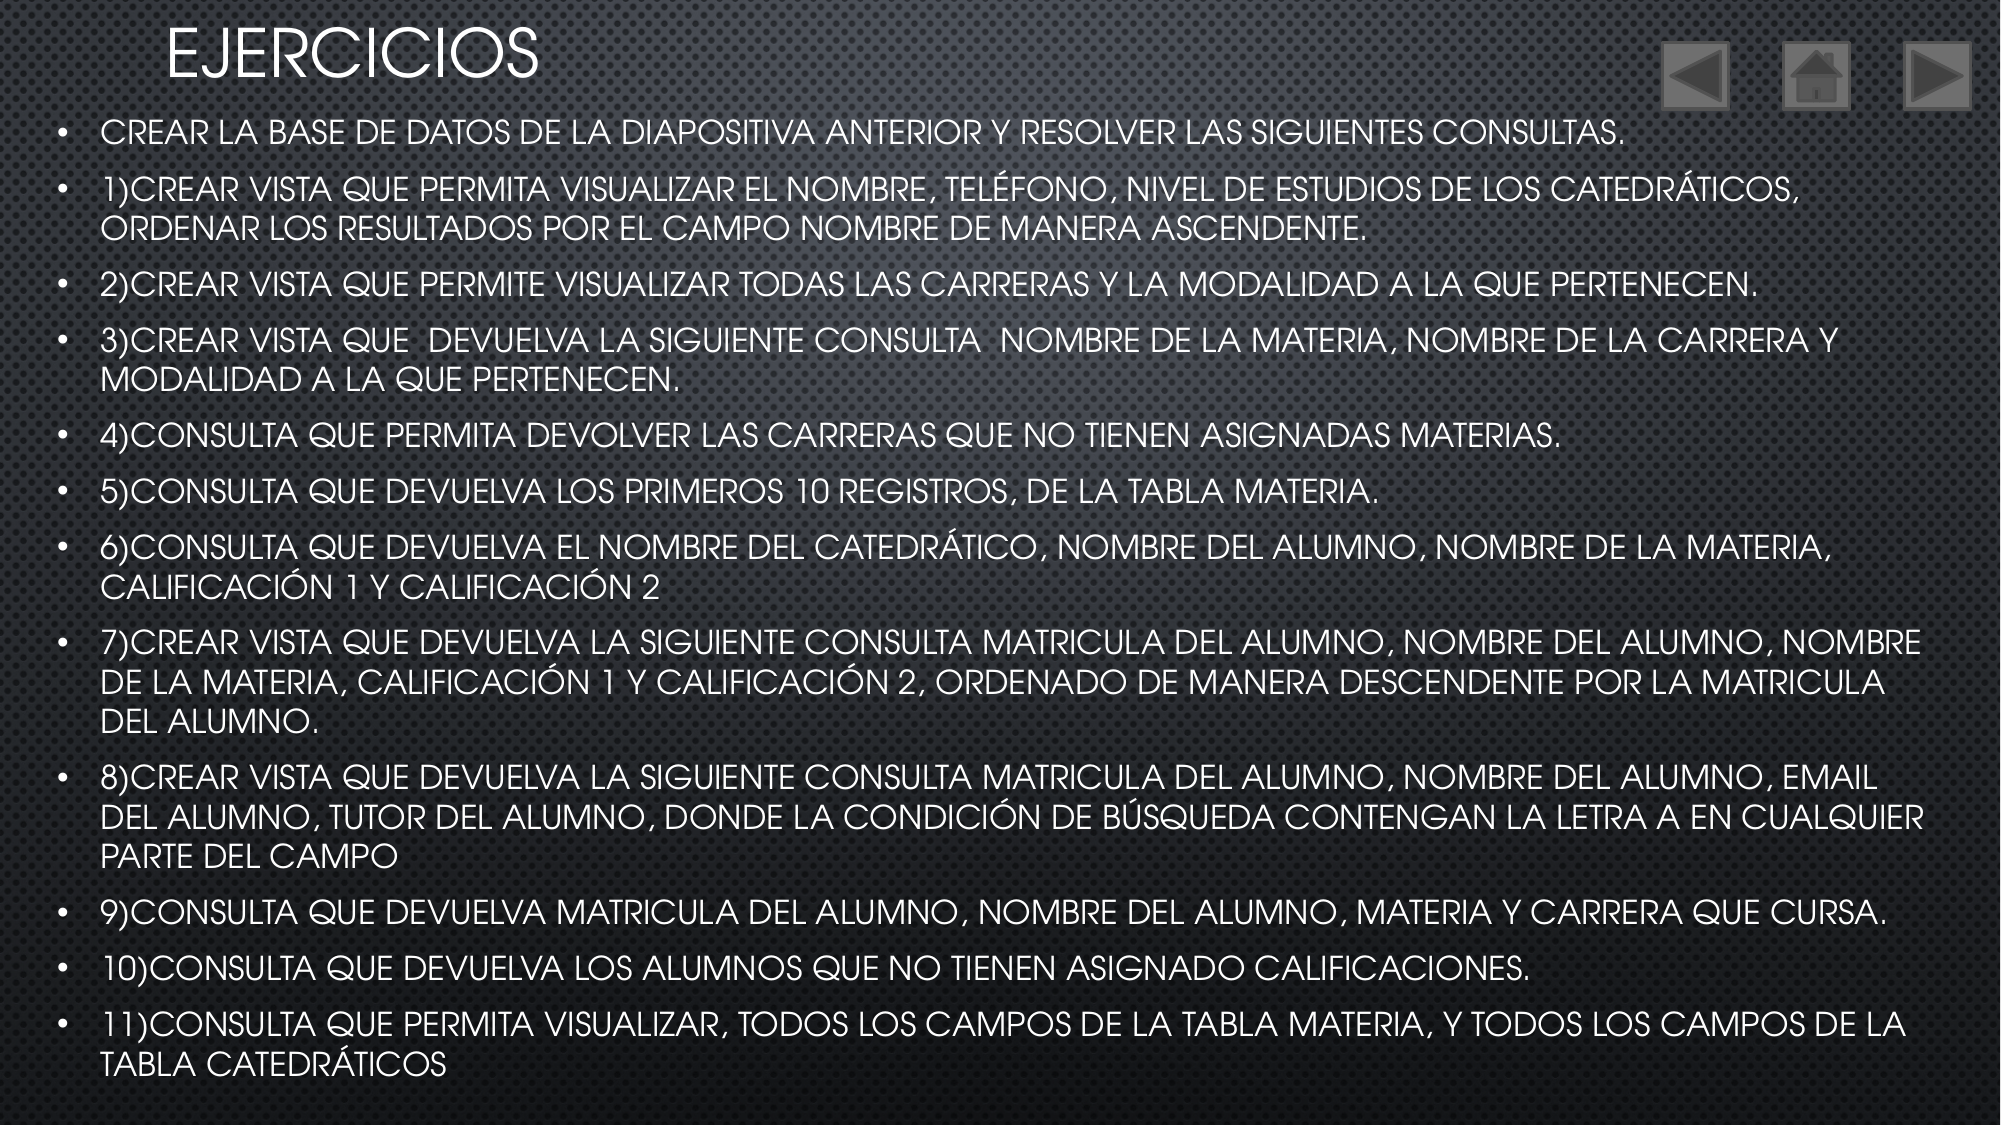

# Ejercicios

Crear la base de datos de la diapositiva anterior y resolver las siguientes consultas.
1)Crear vista que permita visualizar el nombre, teléfono, nivel de estudios de los catedráticos, ordenar los resultados por el campo nombre de manera ascendente.
2)Crear vista que permite visualizar todas las carreras y la modalidad a la que pertenecen.
3)Crear vista que  devuelva la siguiente consulta  nombre de la materia, nombre de la carrera y modalidad a la que pertenecen.
4)Consulta que permita devolver las carreras que no tienen asignadas materias.
5)Consulta que devuelva los primeros 10 registros, de la tabla materia.
6)Consulta que devuelva el nombre del catedrático, nombre del alumno, nombre de la materia, calificación 1 y calificación 2
7)Crear vista que devuelva la siguiente consulta matricula del alumno, nombre del alumno, nombre de la materia, calificación 1 y calificación 2, ordenado de manera descendente por la matricula del alumno.
8)Crear vista que devuelva la siguiente consulta matricula del alumno, nombre del alumno, email del alumno, tutor del alumno, donde la condición de búsqueda contengan la letra A en cualquier parte del campo
9)Consulta que devuelva matricula del alumno, nombre del alumno, materia y carrera que cursa.
10)Consulta que devuelva los alumnos que no tienen asignado calificaciones.
11)Consulta que permita visualizar, todos los campos de la tabla materia, y todos los campos de la tabla catedráticos